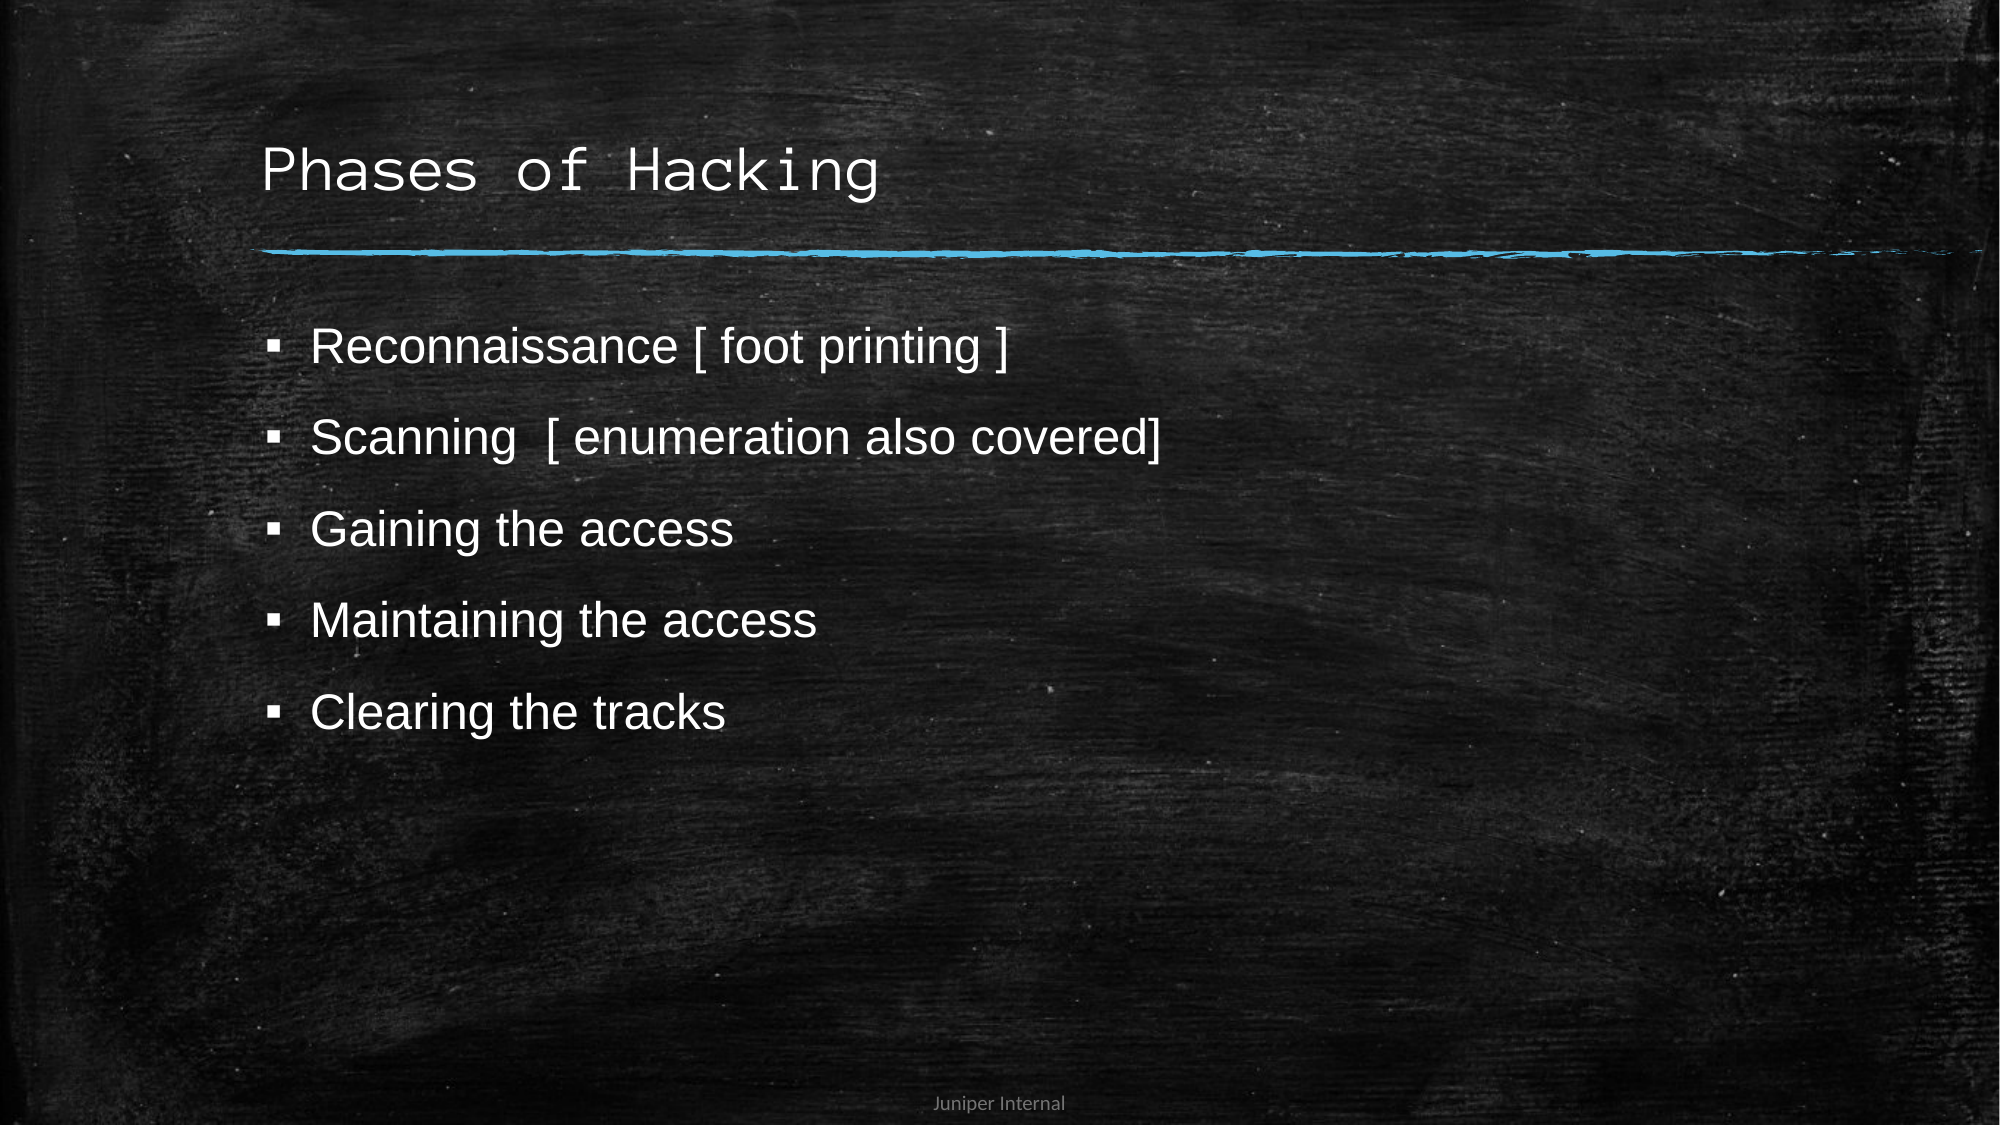

# Phases of Hacking
Reconnaissance [ foot printing ]
Scanning  [ enumeration also covered]
Gaining the access
Maintaining the access
Clearing the tracks